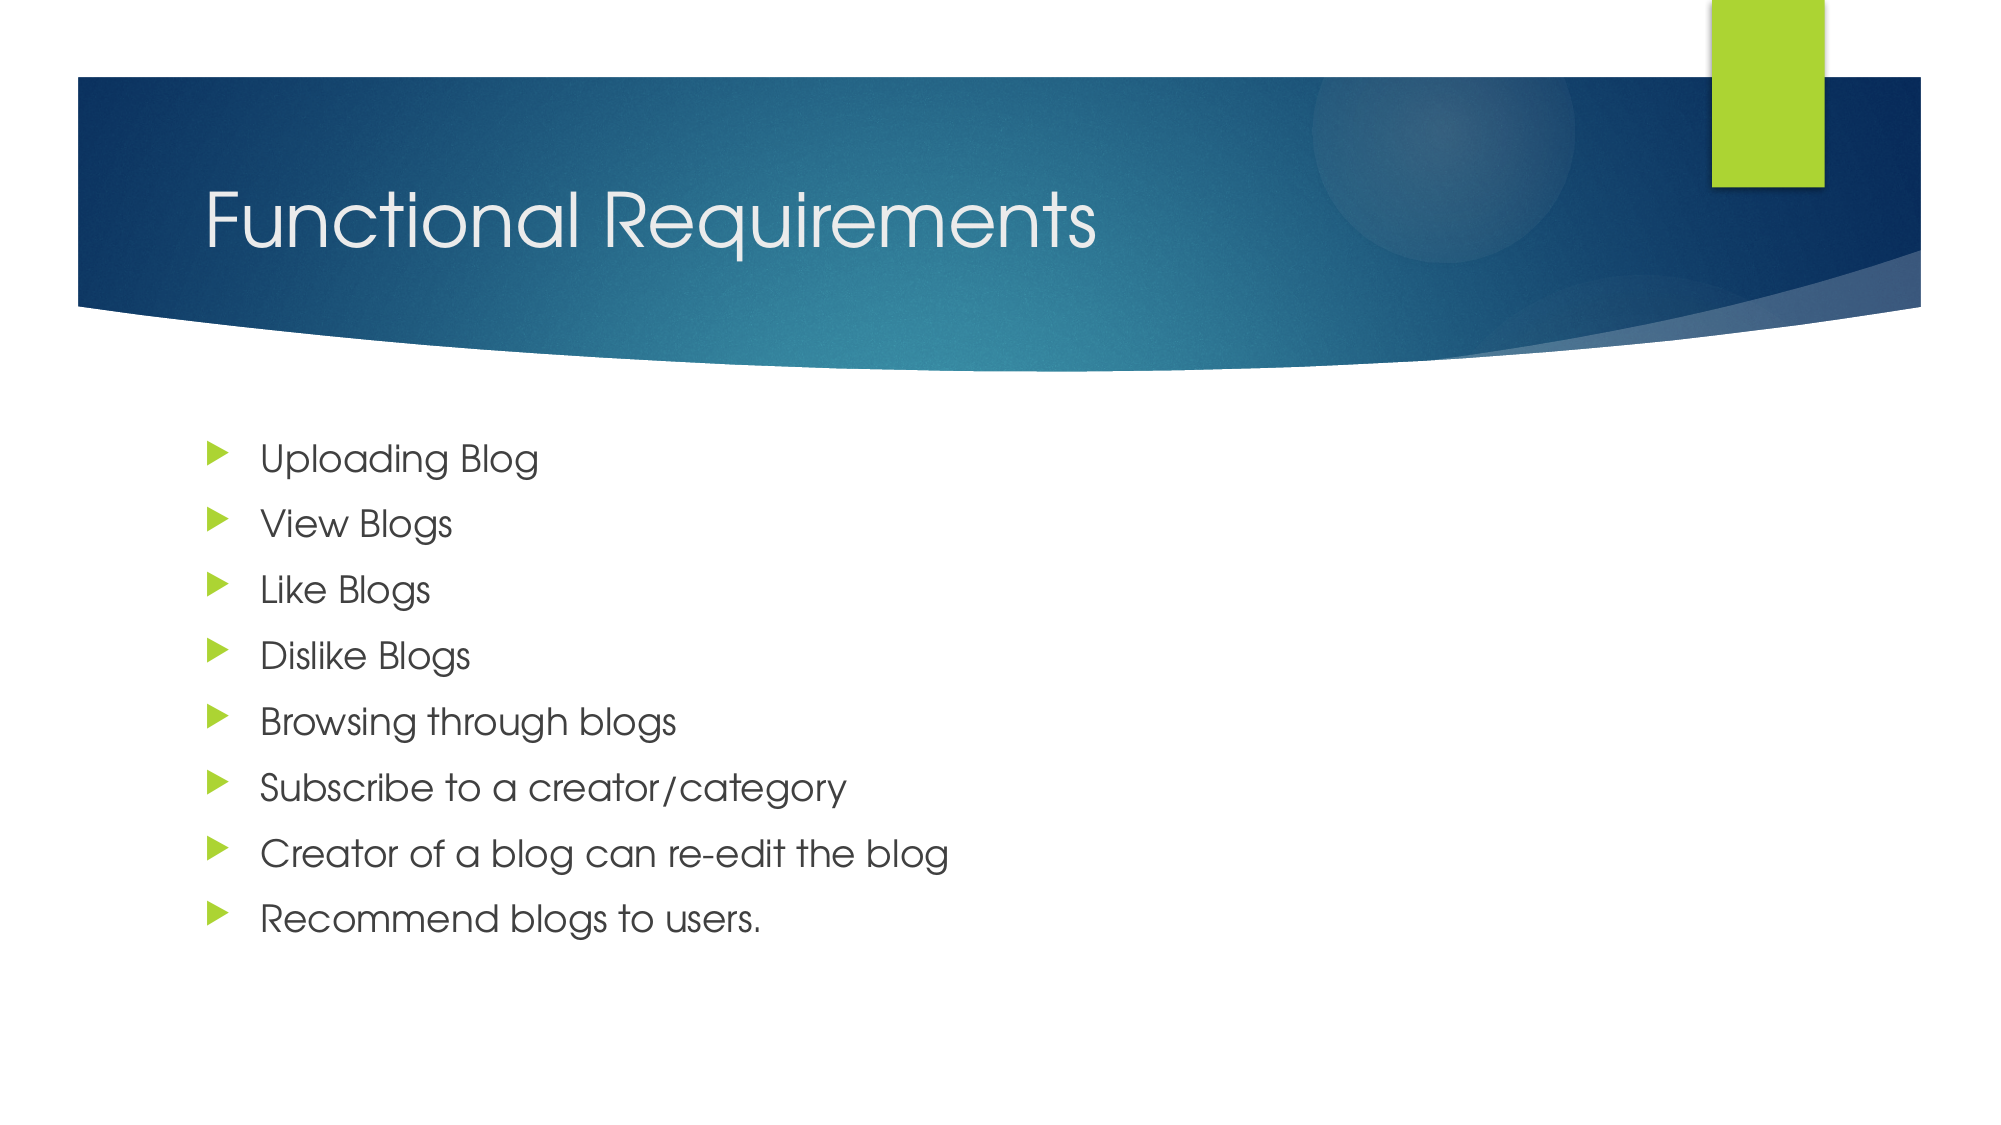

# Functional Requirements
Uploading Blog
View Blogs
Like Blogs
Dislike Blogs
Browsing through blogs
Subscribe to a creator/category
Creator of a blog can re-edit the blog
Recommend blogs to users.